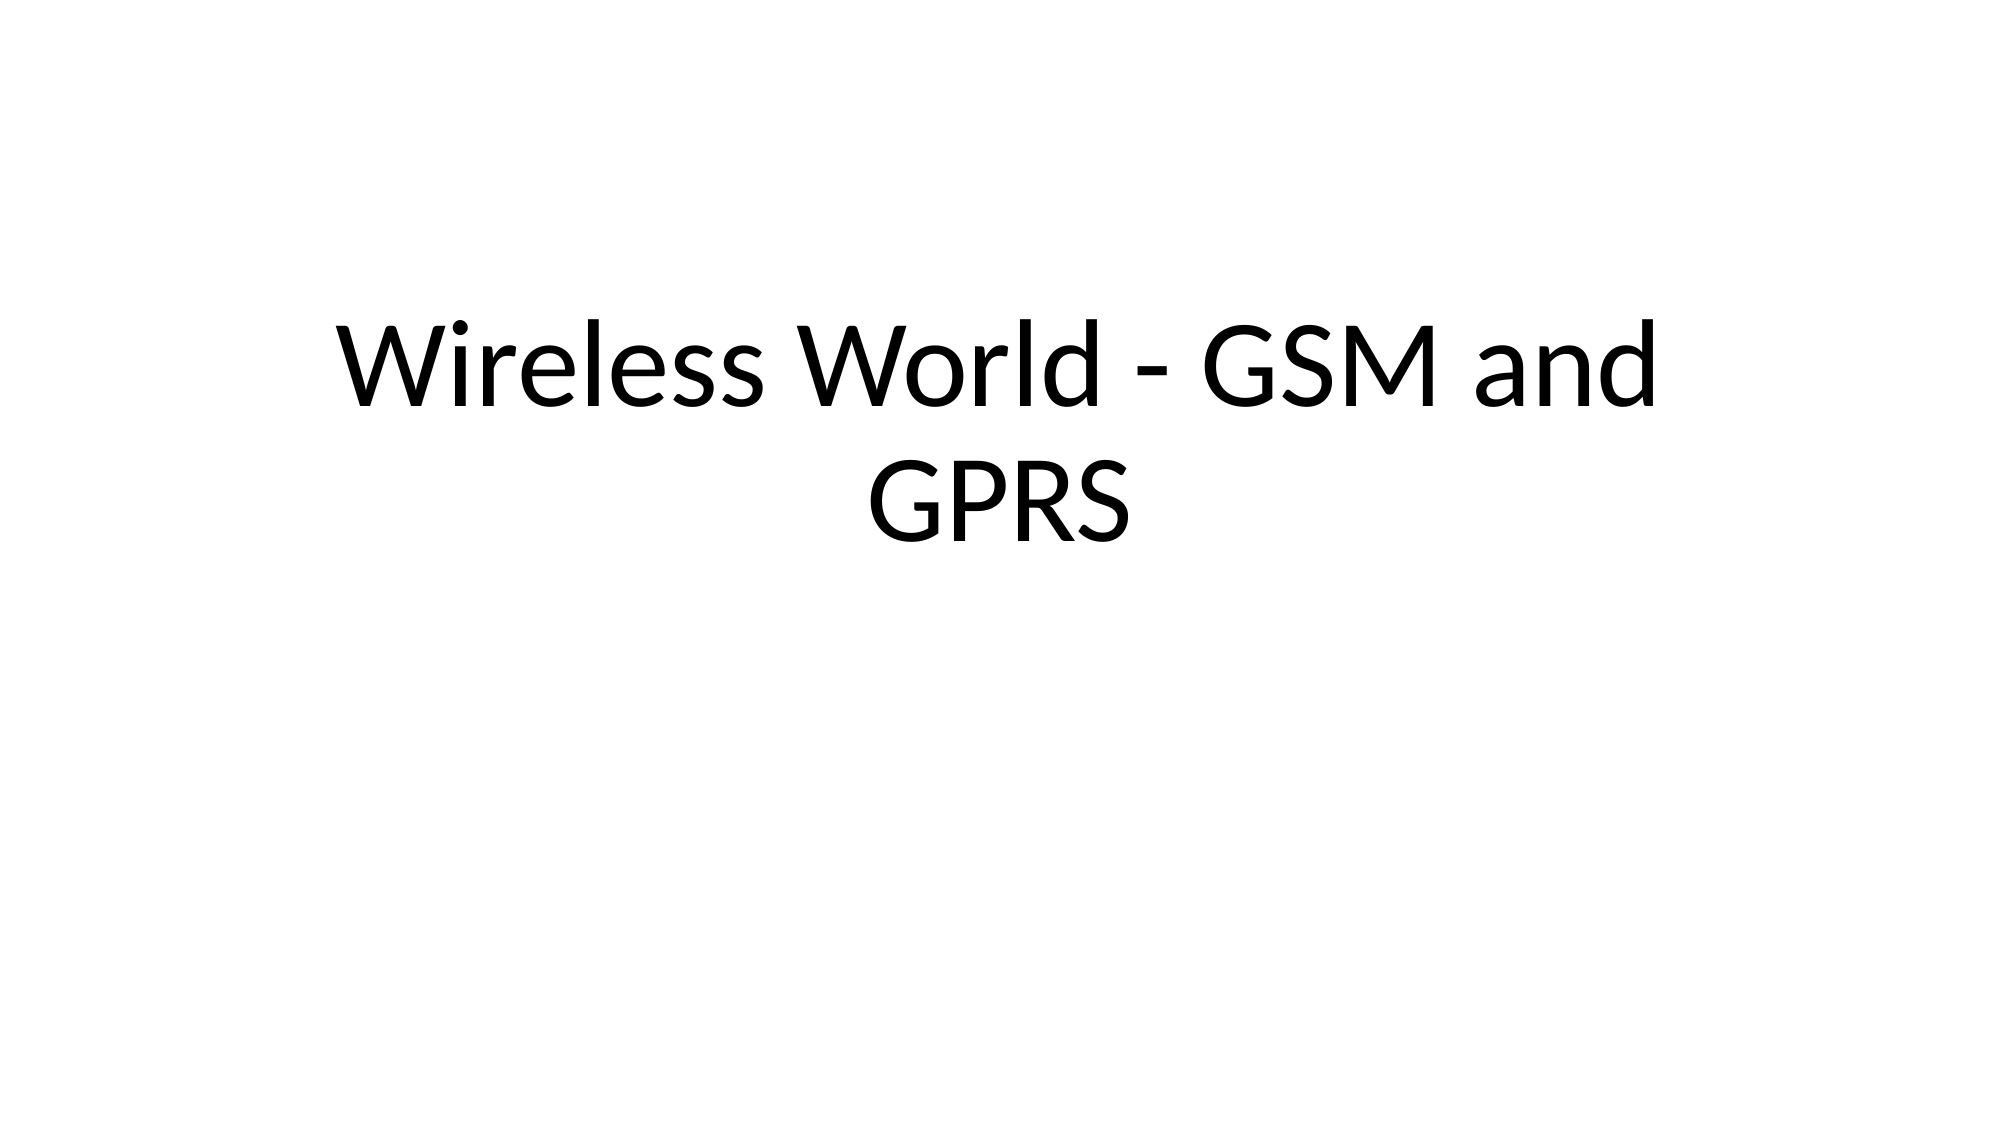

# Wireless World - GSM and GPRS